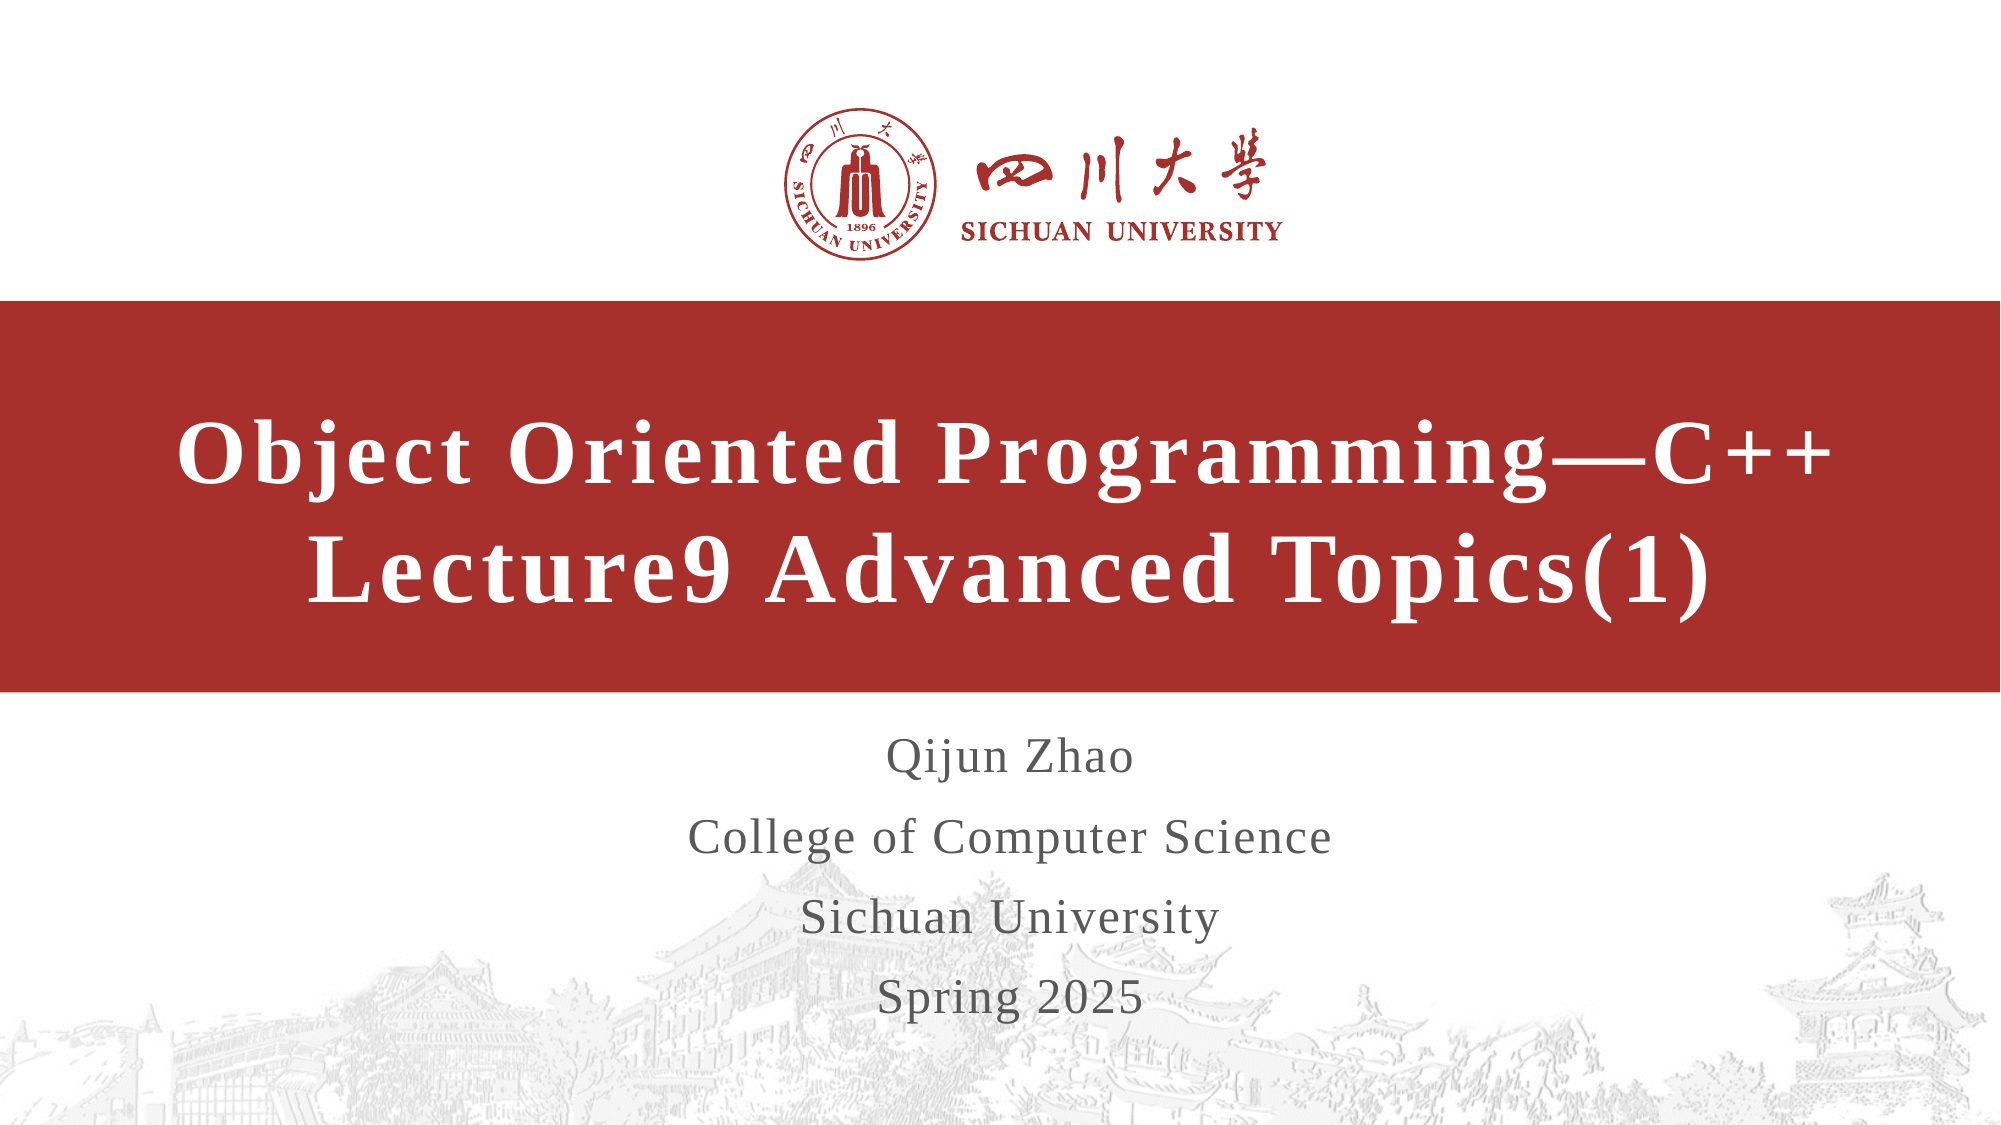

# Object Oriented Programming—C++ Lecture9 Advanced Topics(1)
Qijun Zhao
College of Computer Science
Sichuan University
Spring 2025